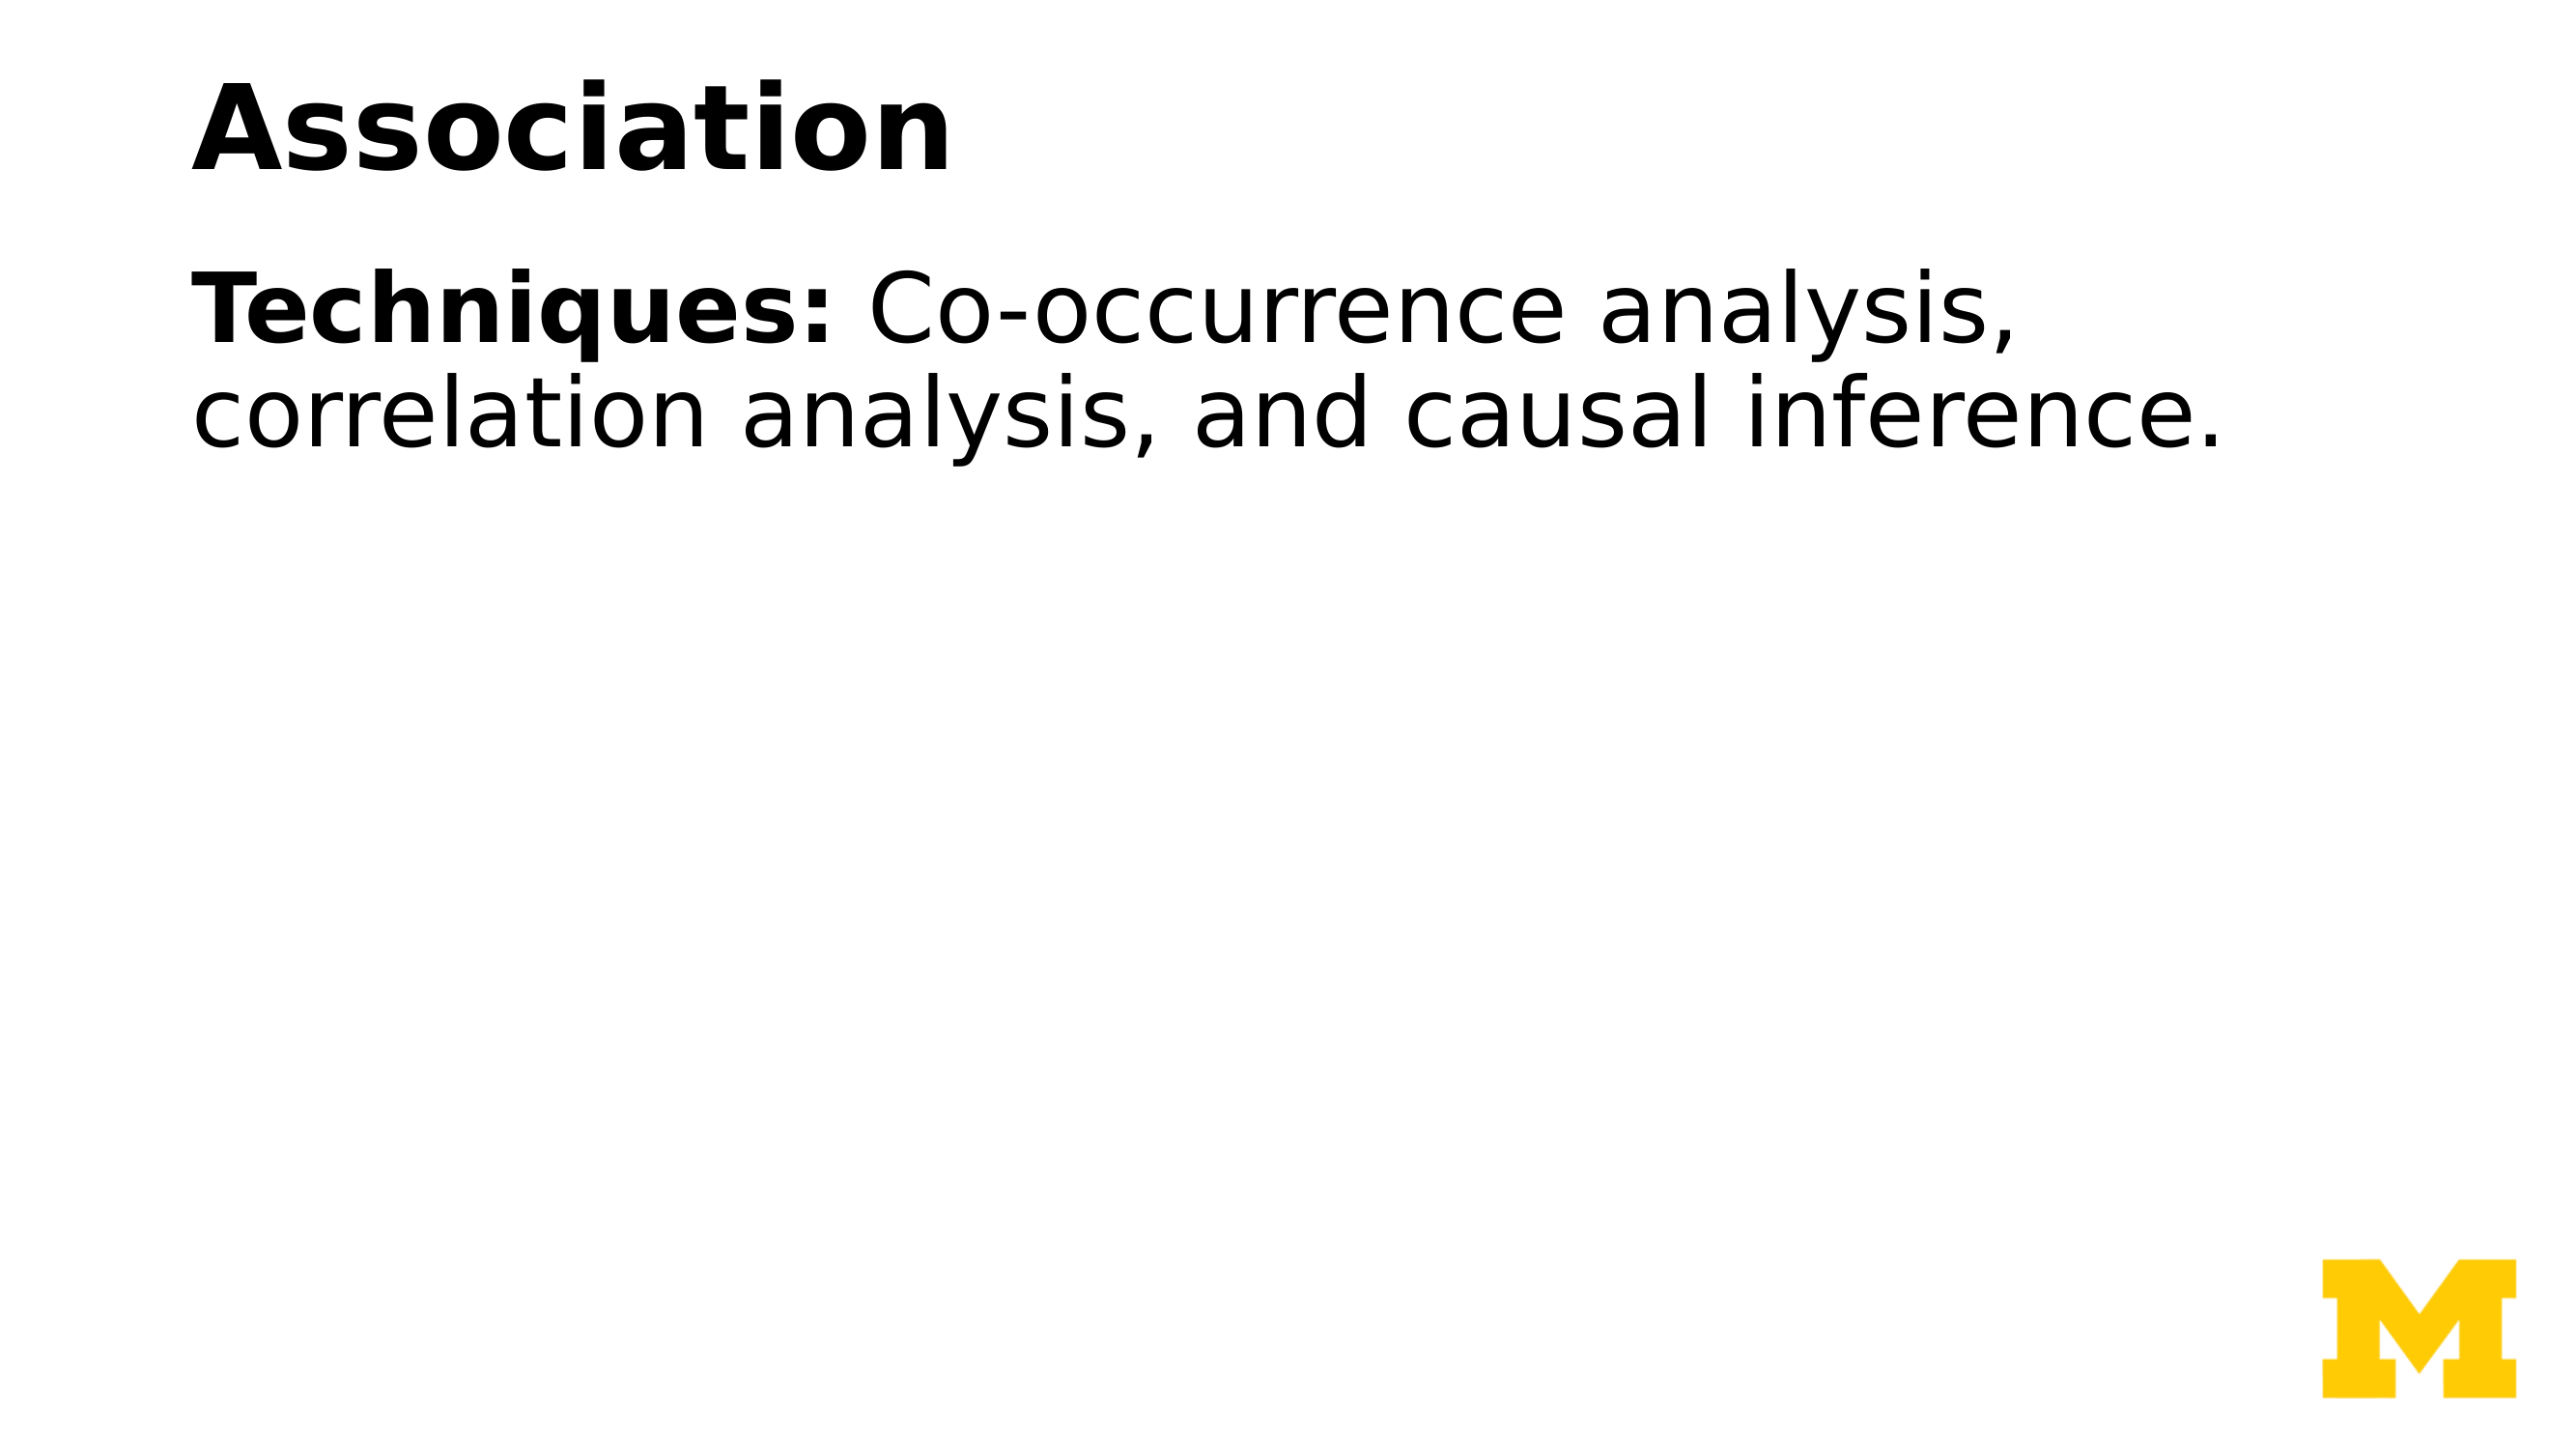

# Association
Techniques: Co-occurrence analysis, correlation analysis, and causal inference.